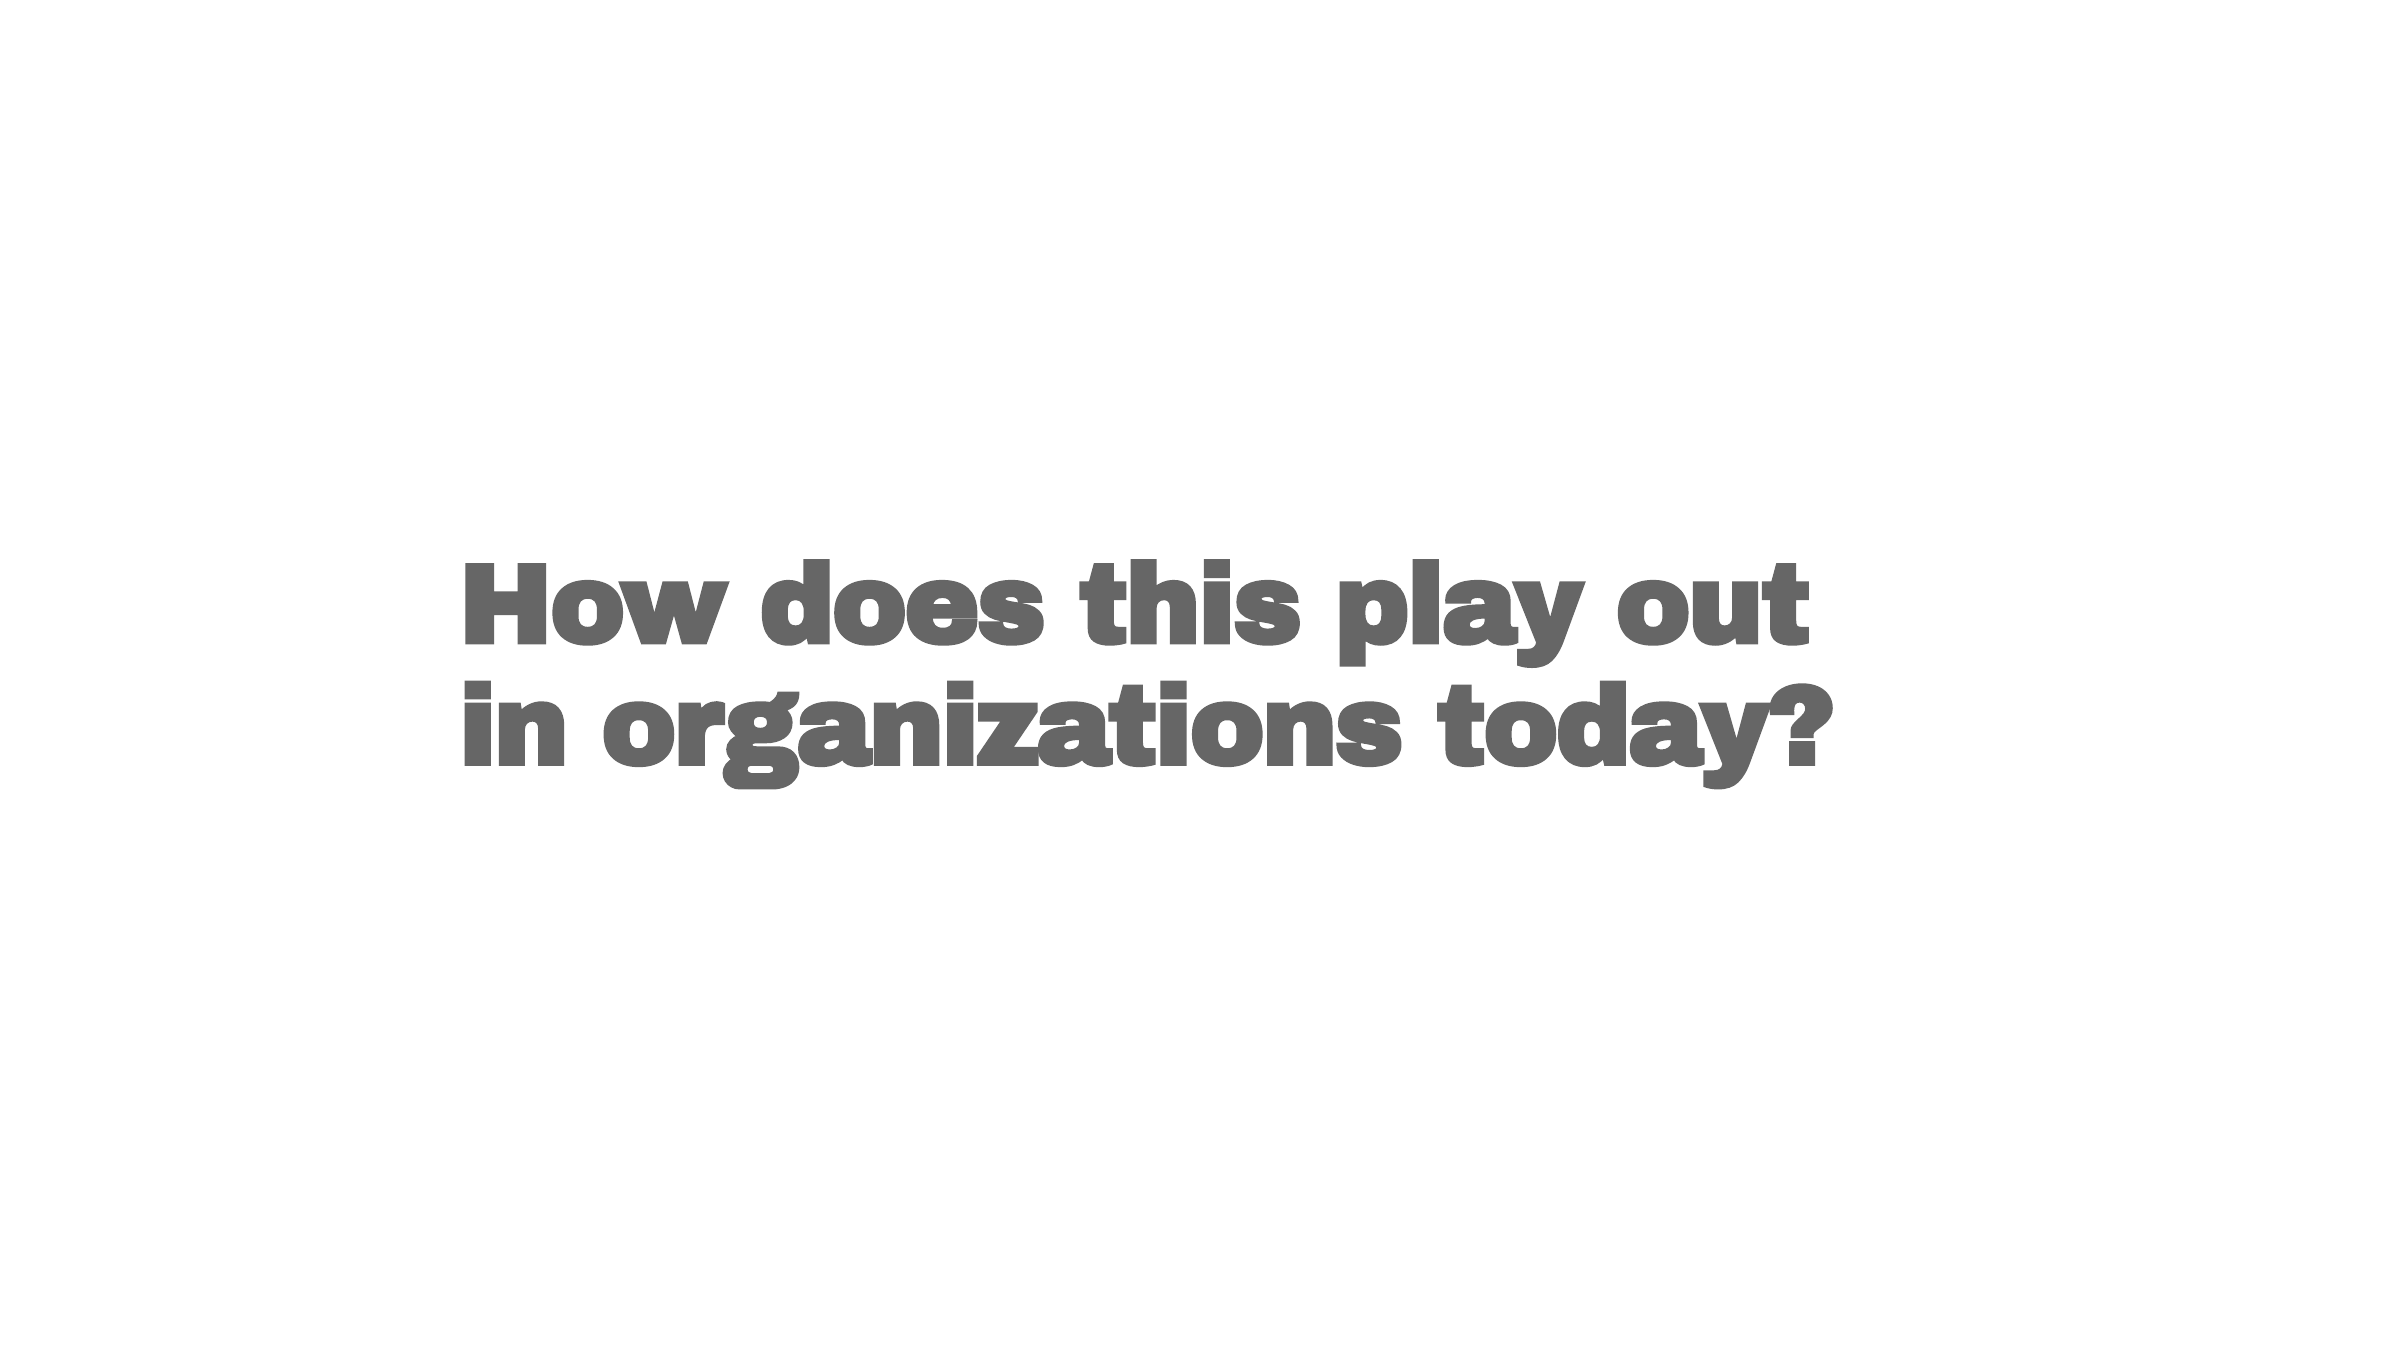

# How does this play out in organizations today?